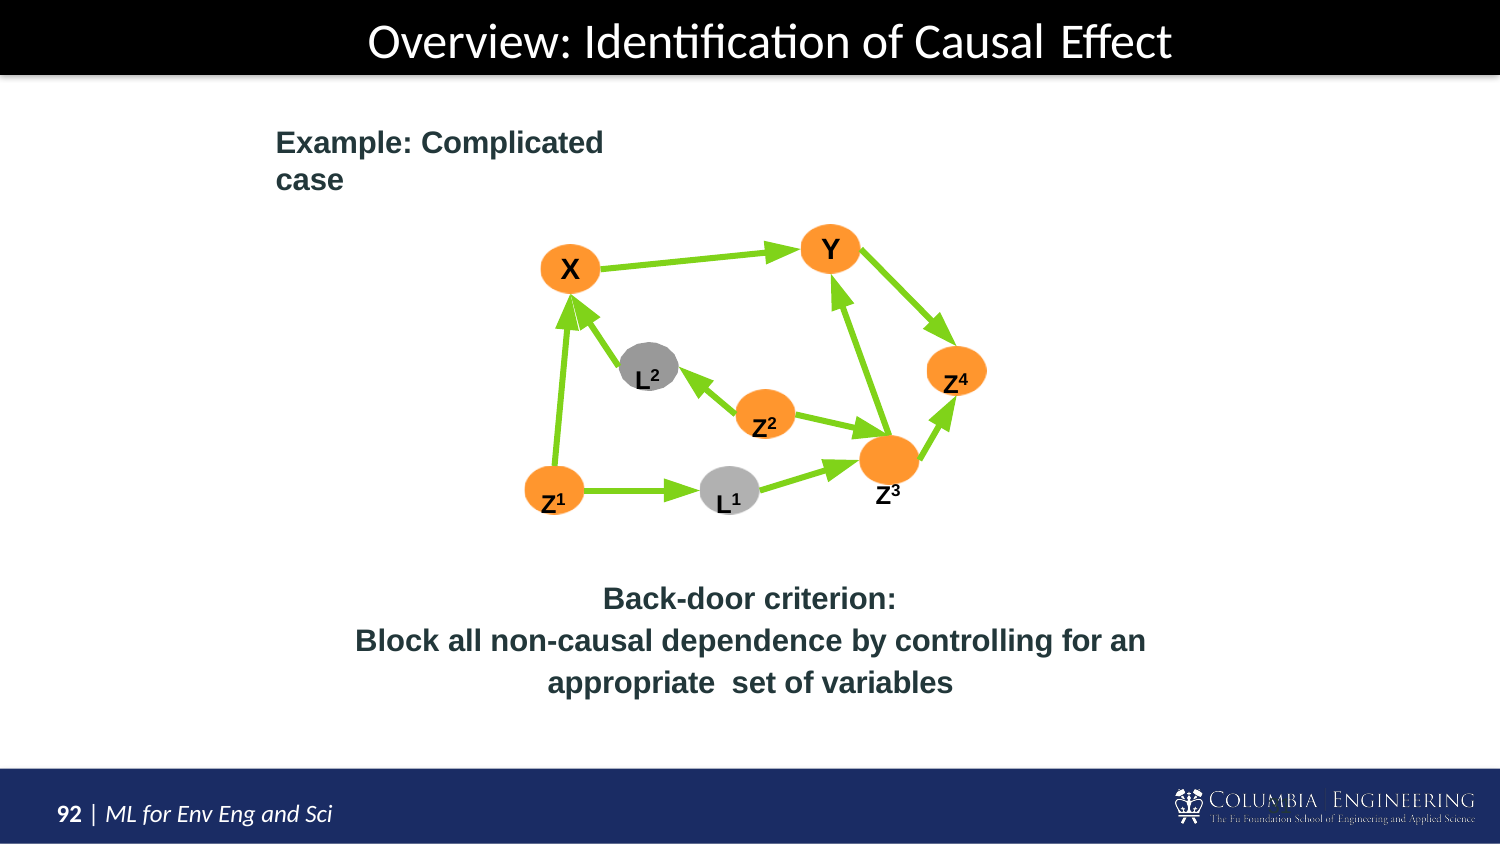

# Overview: Identification of Causal Effect
Example: Complicated case

Y

X

L2
Z4
Z2
Z3

Z1
L1

Back-door criterion:
Block all non-causal dependence by controlling for an appropriate  set of variables
31